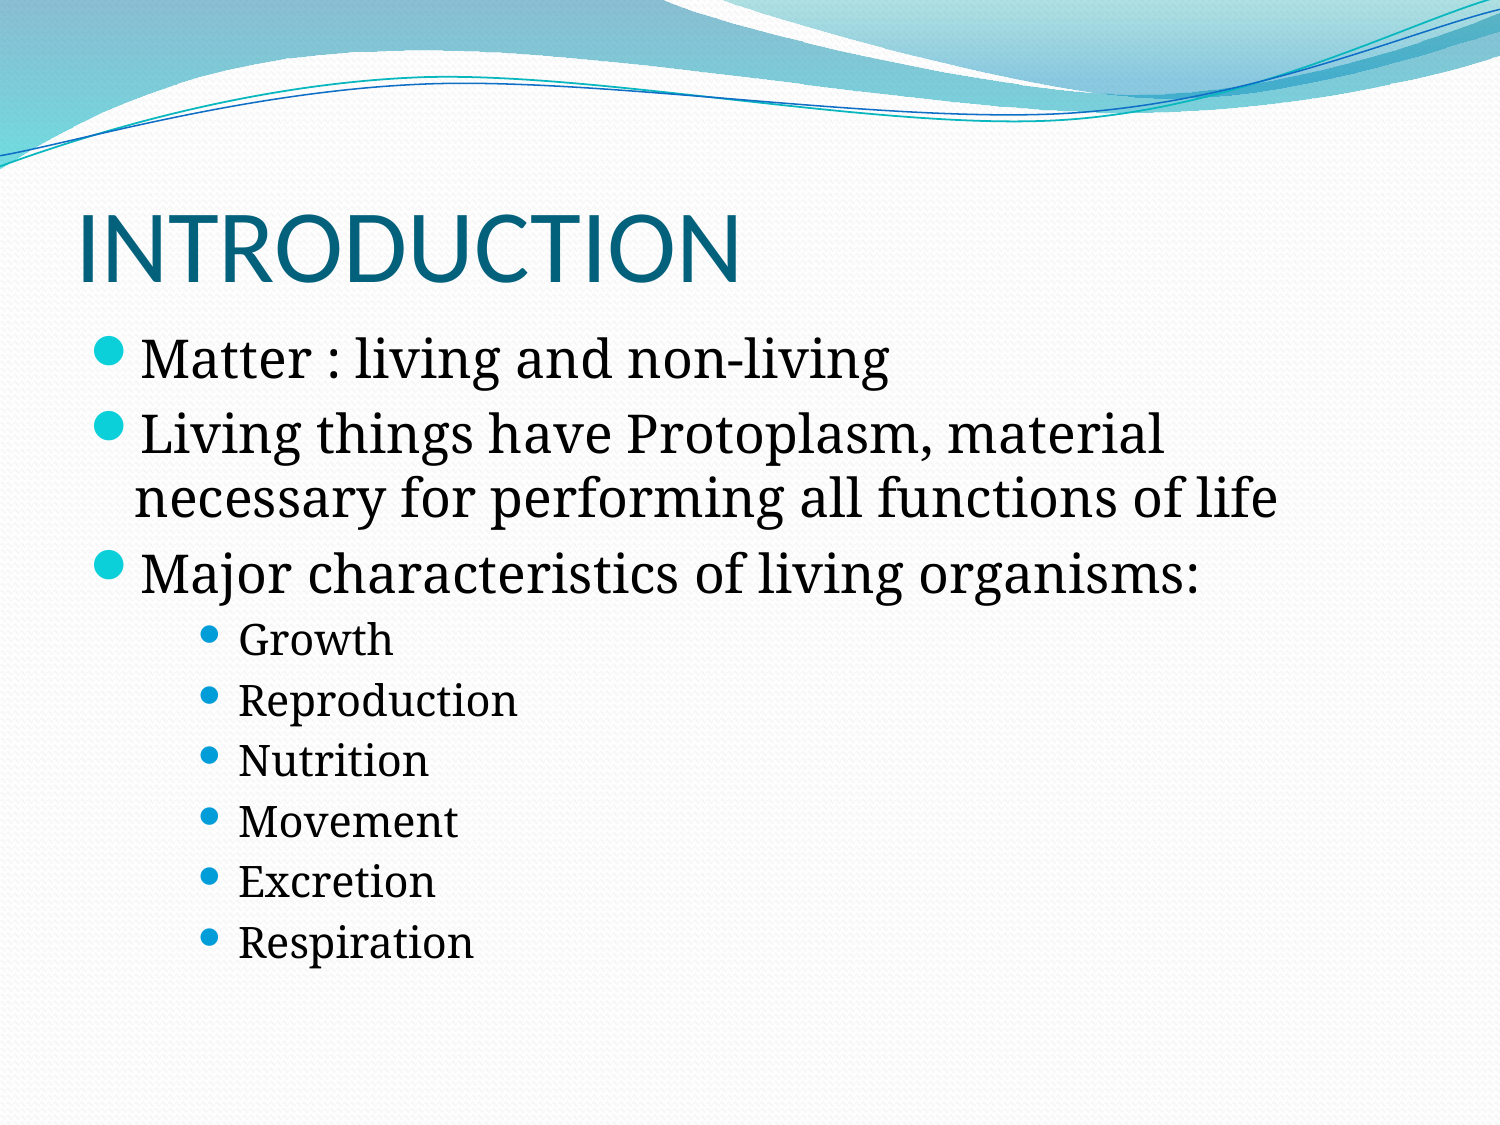

# INTRODUCTION
Matter : living and non-living
Living things have Protoplasm, material necessary for performing all functions of life
Major characteristics of living organisms:
Growth
Reproduction
Nutrition
Movement
Excretion
Respiration